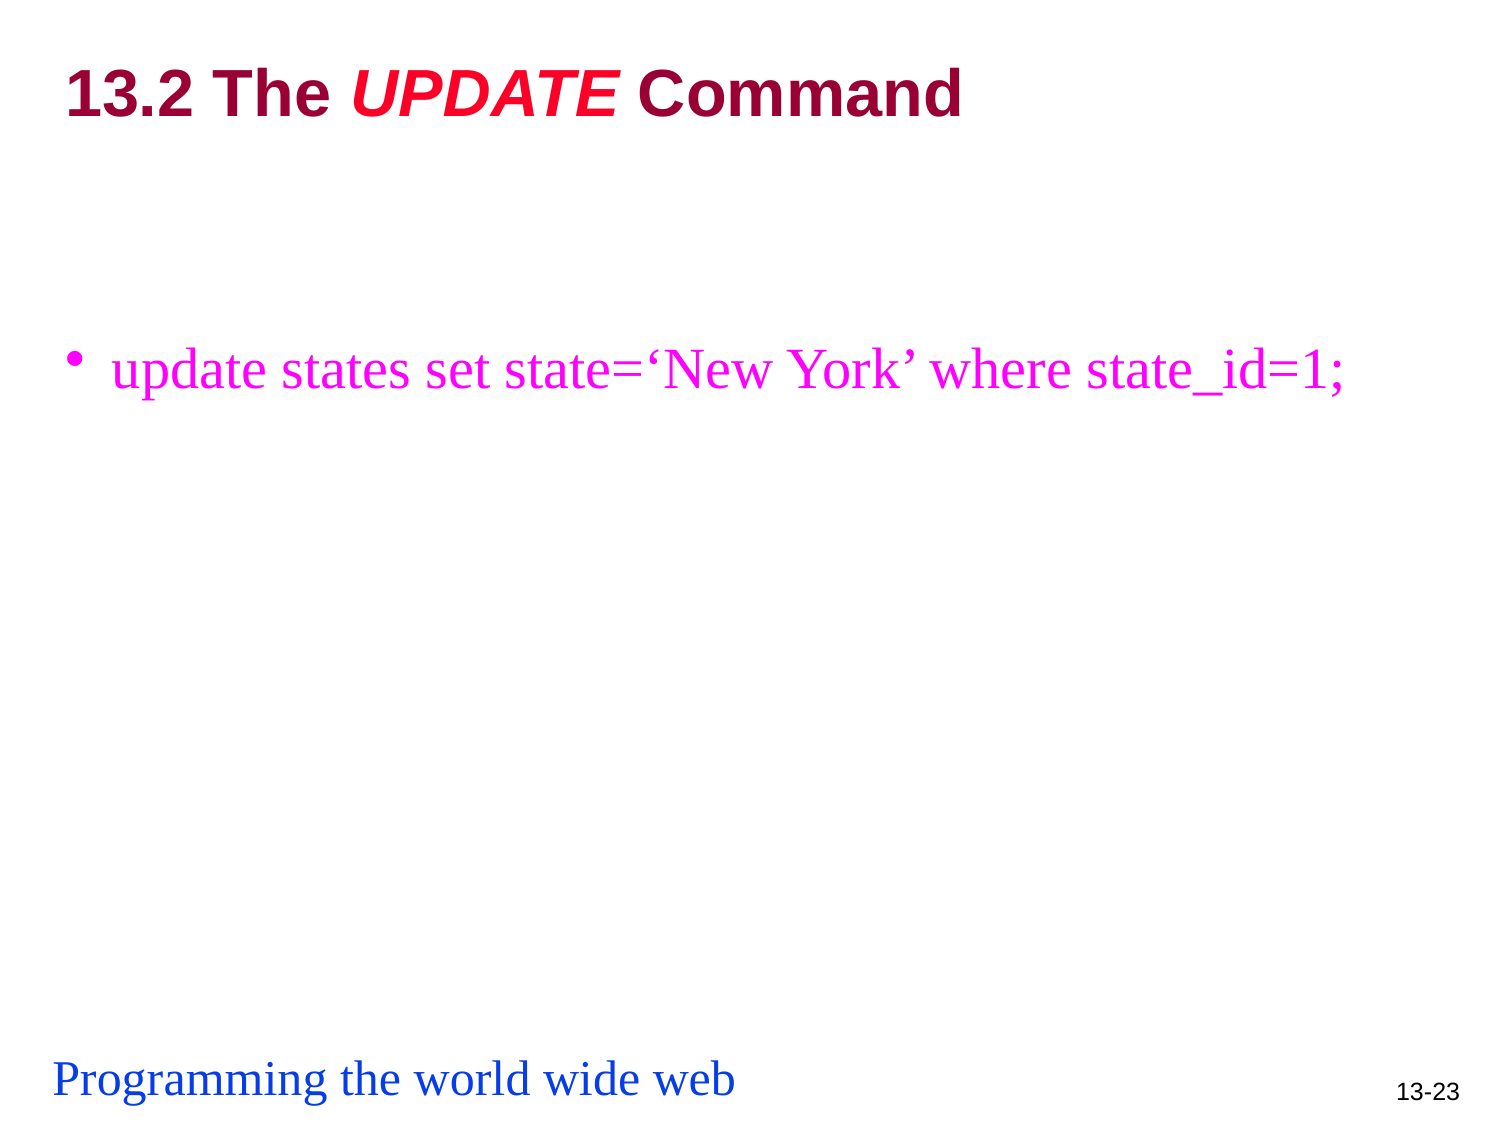

# 13.2 The UPDATE Command

update states set state=‘New York’ where state_id=1;